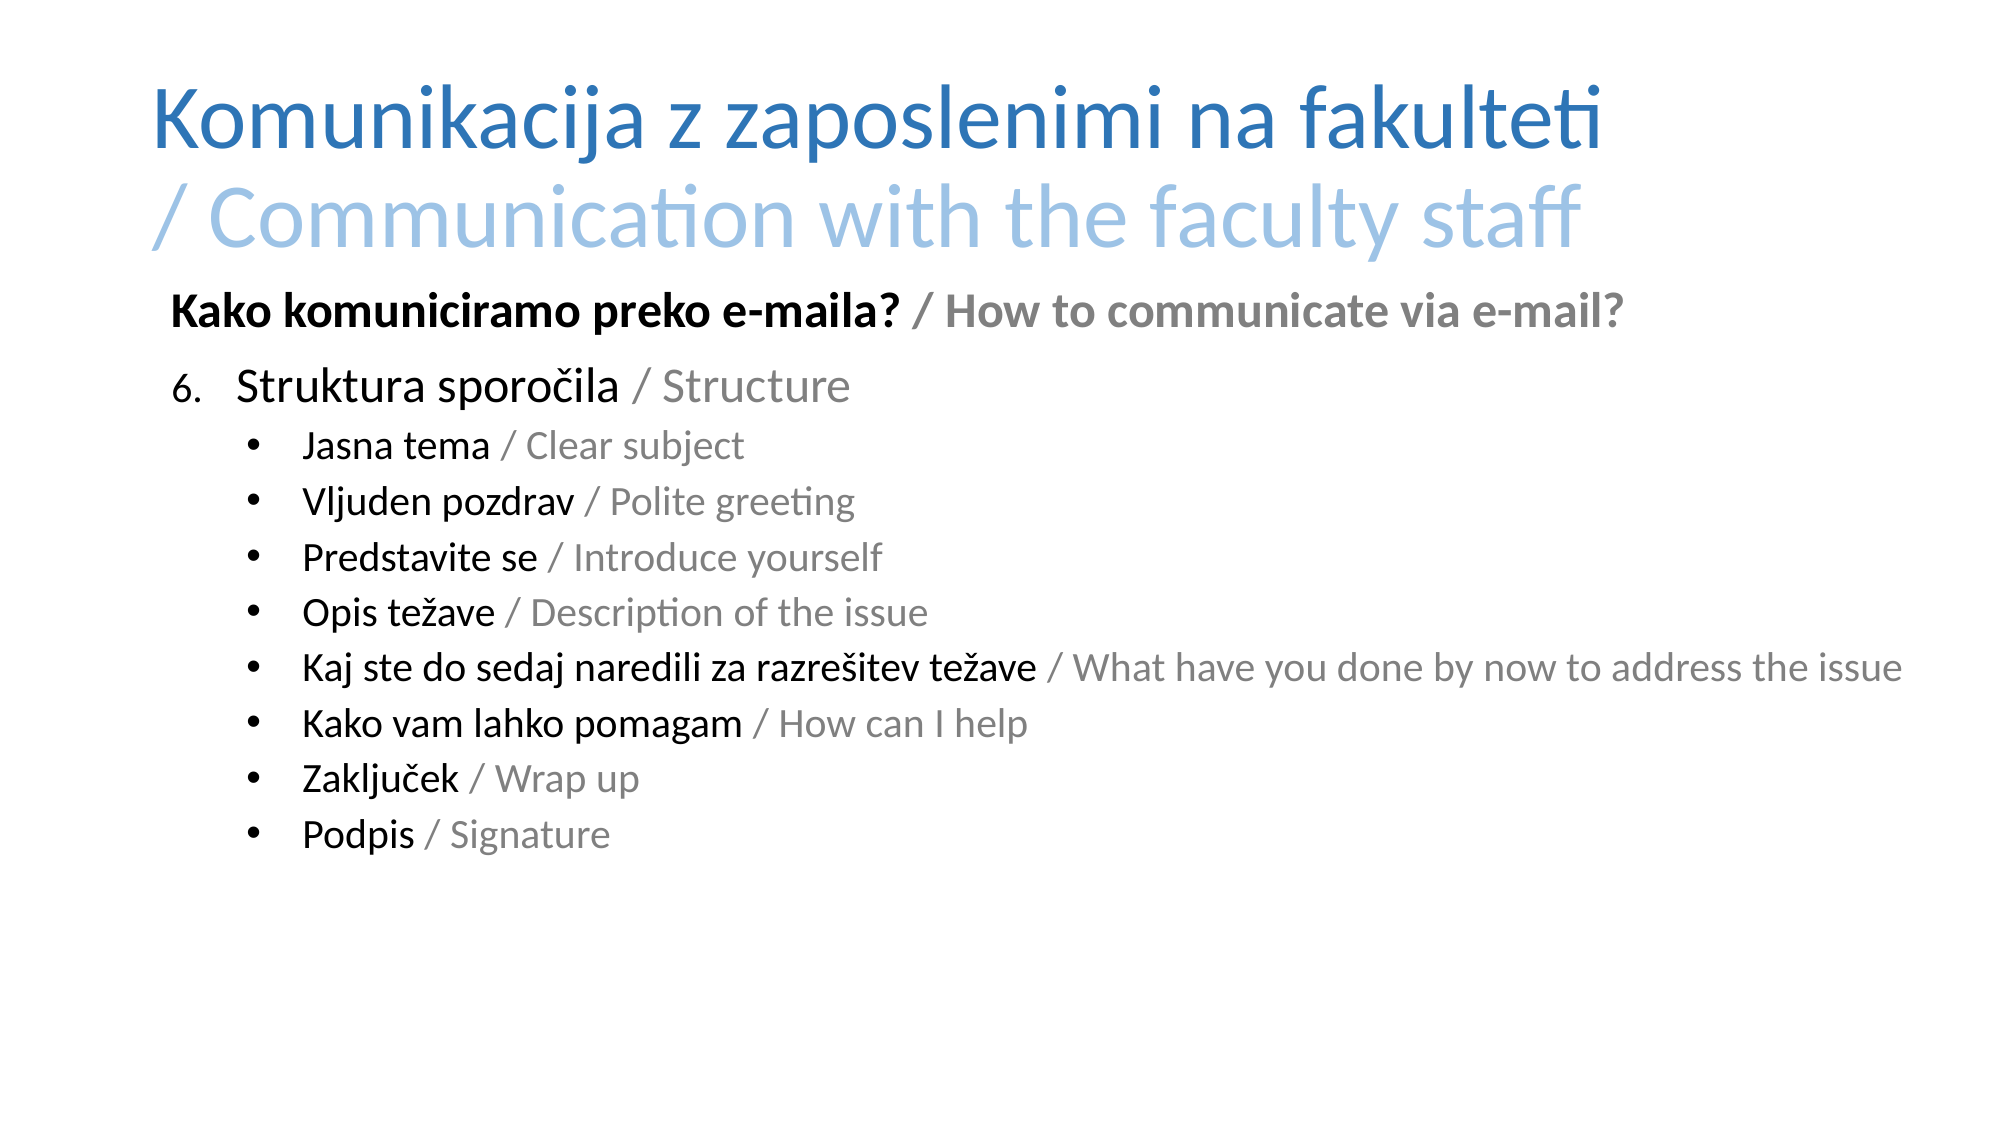

# Komunikacija z zaposlenimi na fakulteti / Communication with the faculty staff
Kako komuniciramo preko e-maila? / How to communicate via e-mail?
6.   Struktura sporočila / Structure
Jasna tema / Clear subject
Vljuden pozdrav / Polite greeting
Predstavite se / Introduce yourself
Opis težave / Description of the issue
Kaj ste do sedaj naredili za razrešitev težave / What have you done by now to address the issue
Kako vam lahko pomagam / How can I help
Zaključek / Wrap up
Podpis / Signature